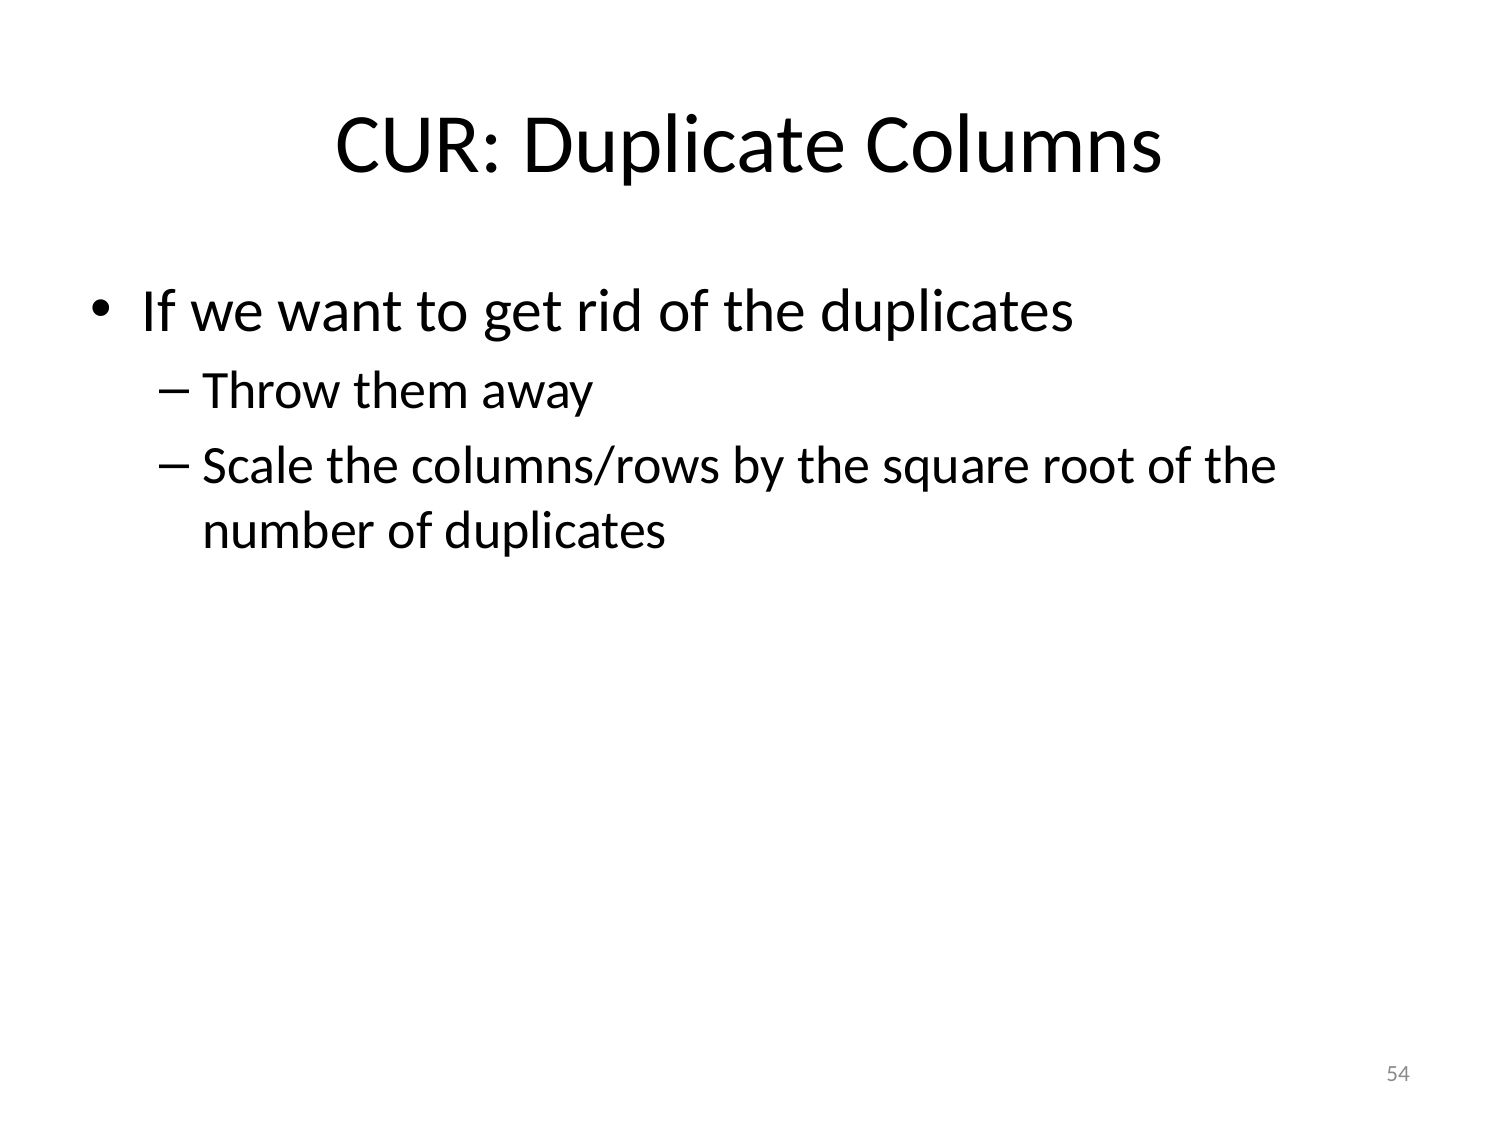

# CUR: Duplicate Columns
If we want to get rid of the duplicates
Throw them away
Scale the columns/rows by the square root of the number of duplicates
54